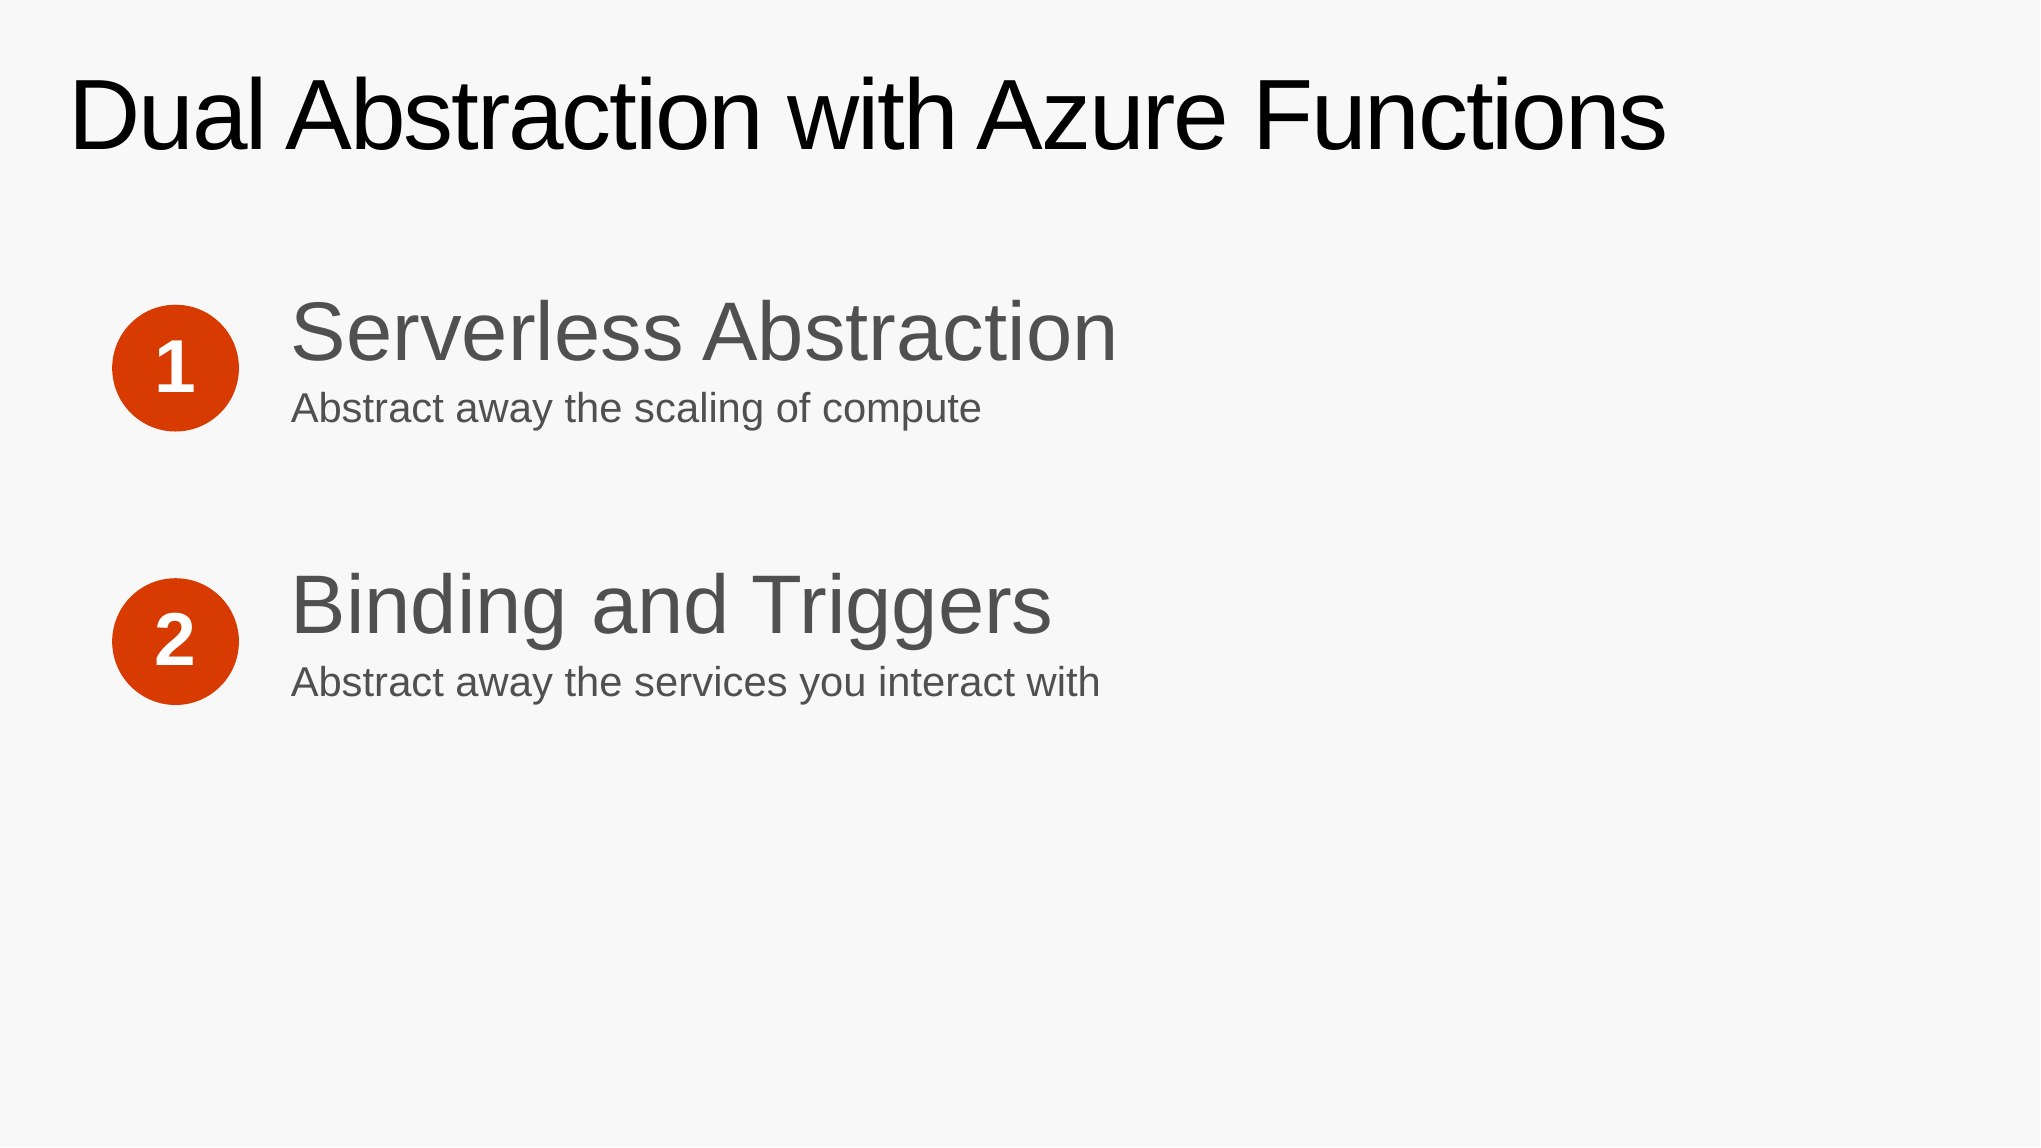

# Dual Abstraction with Azure Functions
Serverless Abstraction
Abstract away the scaling of compute
1
Binding and Triggers
Abstract away the services you interact with
2